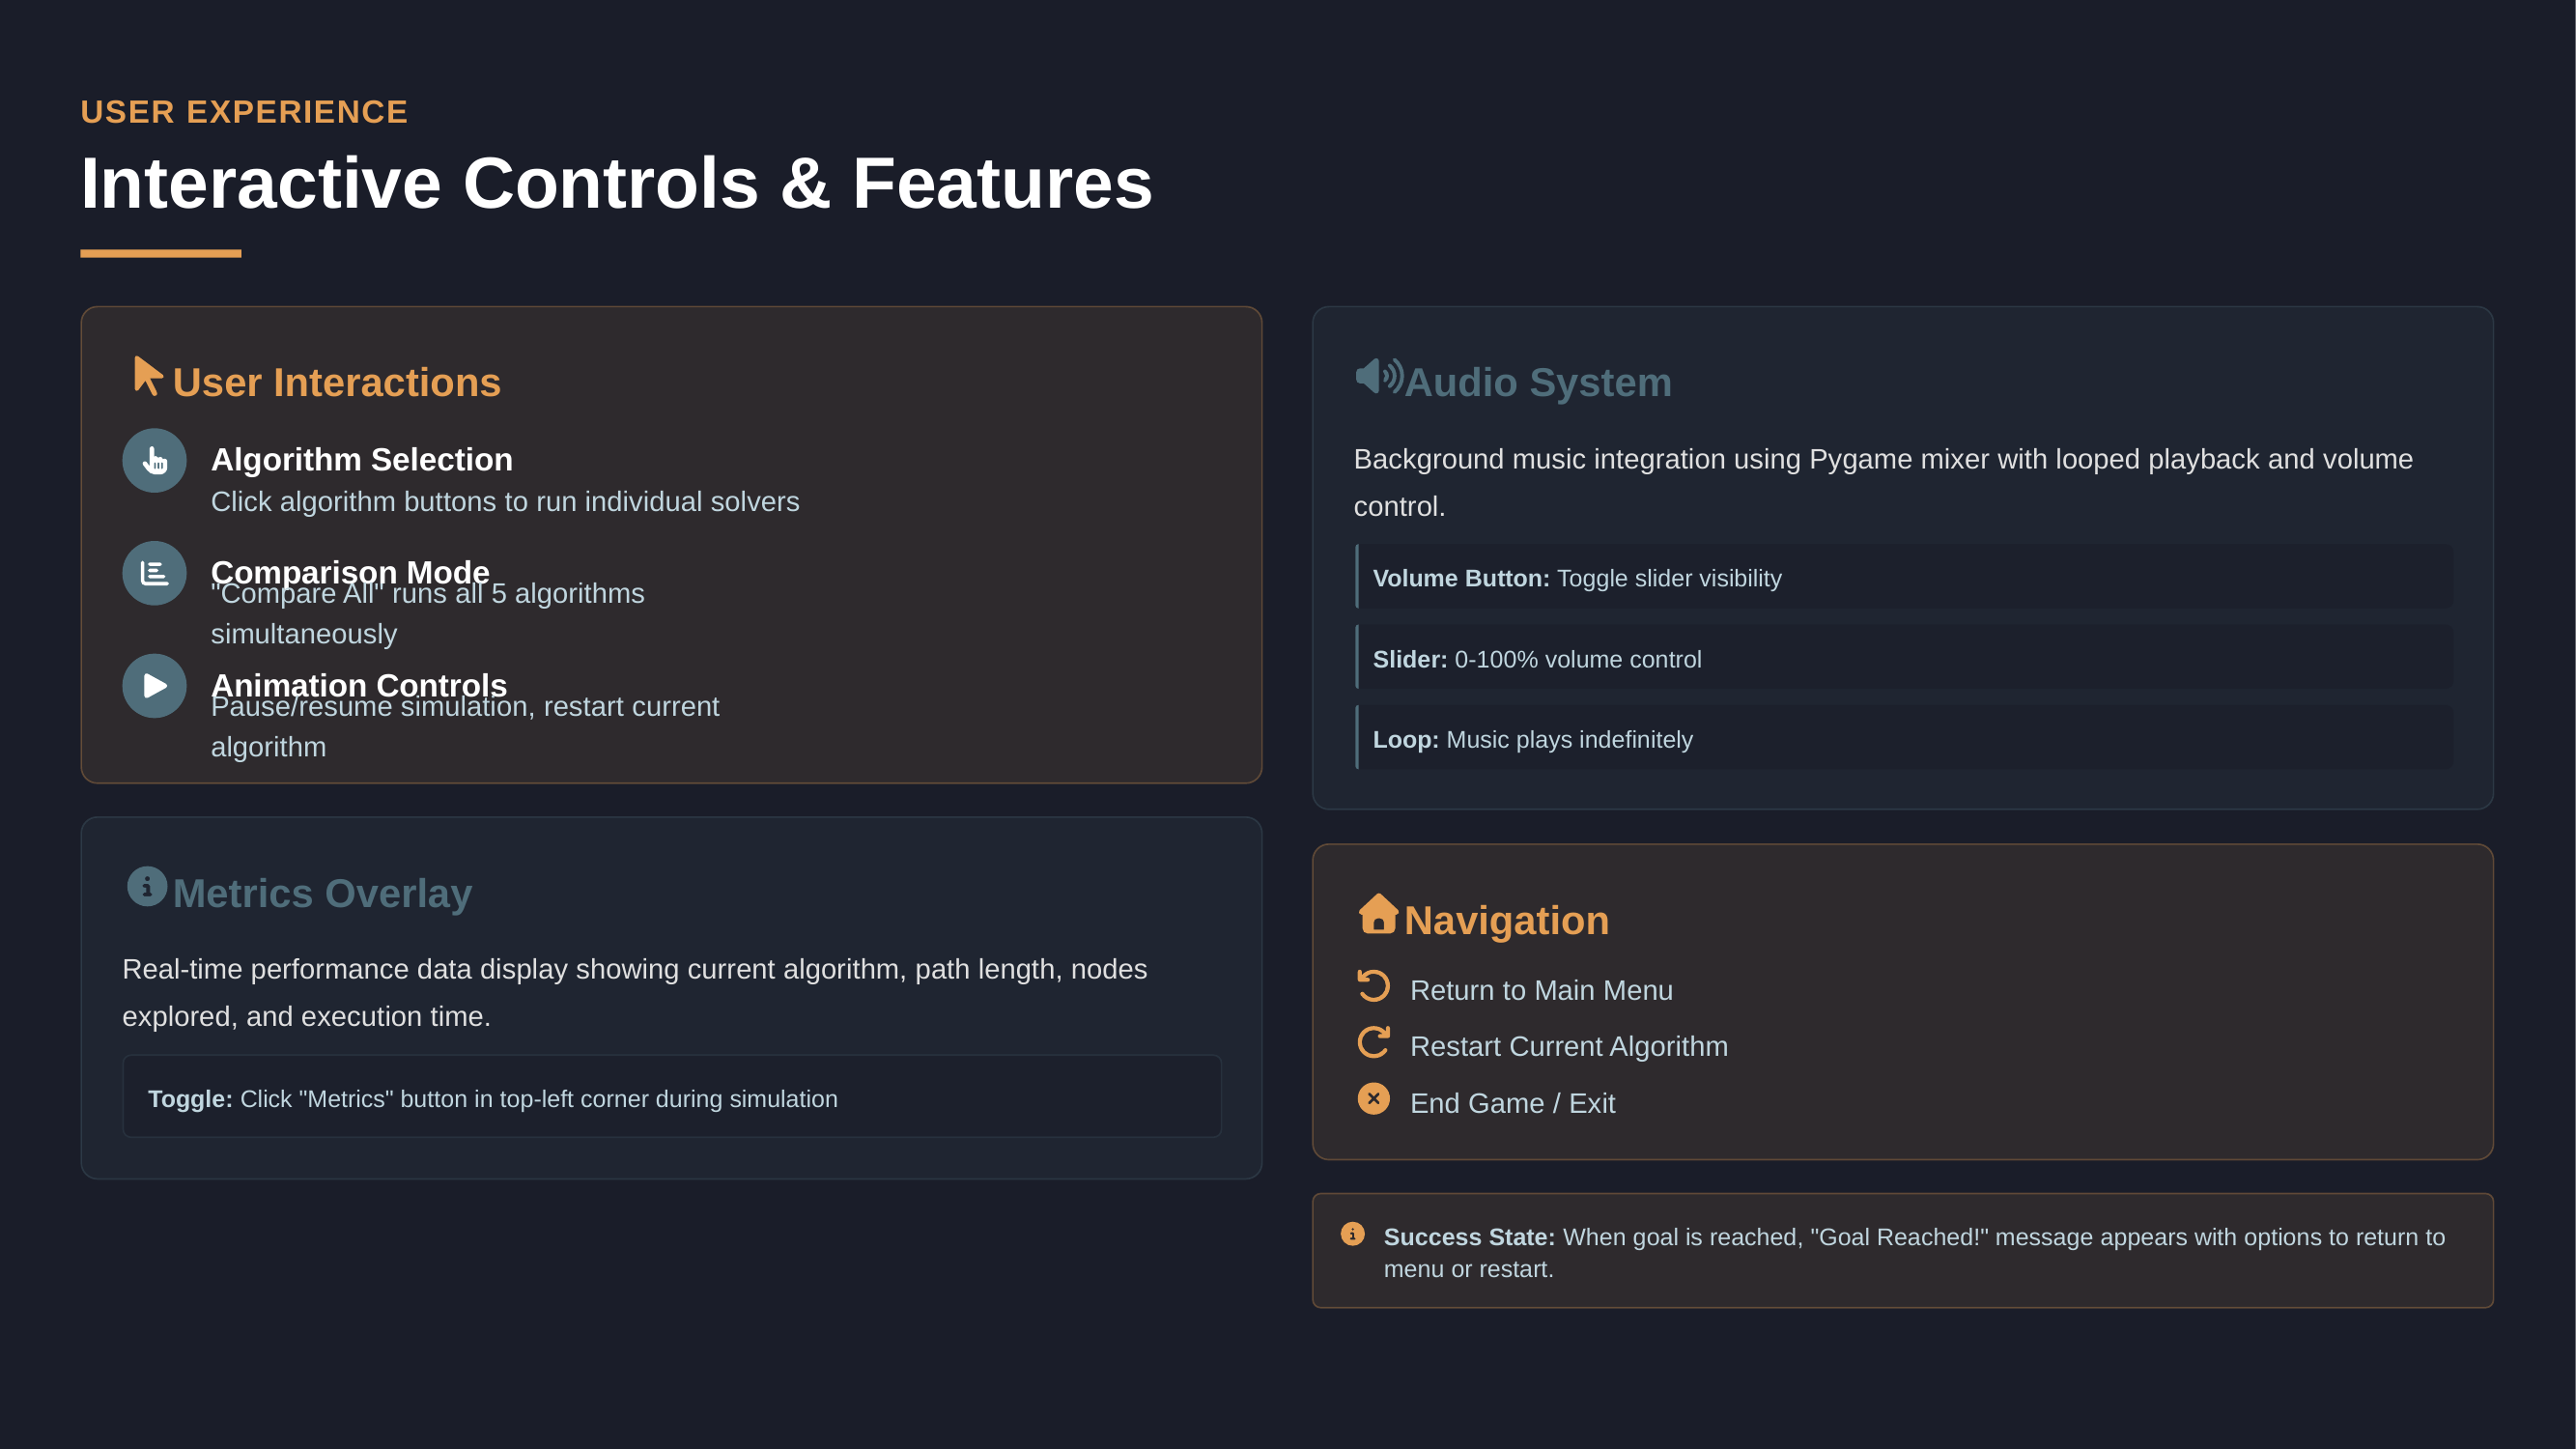

USER EXPERIENCE
Interactive Controls & Features

User Interactions
Audio System

Algorithm Selection
Background music integration using Pygame mixer with looped playback and volume control.

Click algorithm buttons to run individual solvers

Comparison Mode

Volume Button: Toggle slider visibility
"Compare All" runs all 5 algorithms simultaneously

Slider: 0-100% volume control

Animation Controls

Pause/resume simulation, restart current algorithm

Loop: Music plays indefinitely

Metrics Overlay

Navigation

Real-time performance data display showing current algorithm, path length, nodes explored, and execution time.
Return to Main Menu

Restart Current Algorithm

End Game / Exit
Toggle: Click "Metrics" button in top-left corner during simulation

Success State: When goal is reached, "Goal Reached!" message appears with options to return to menu or restart.